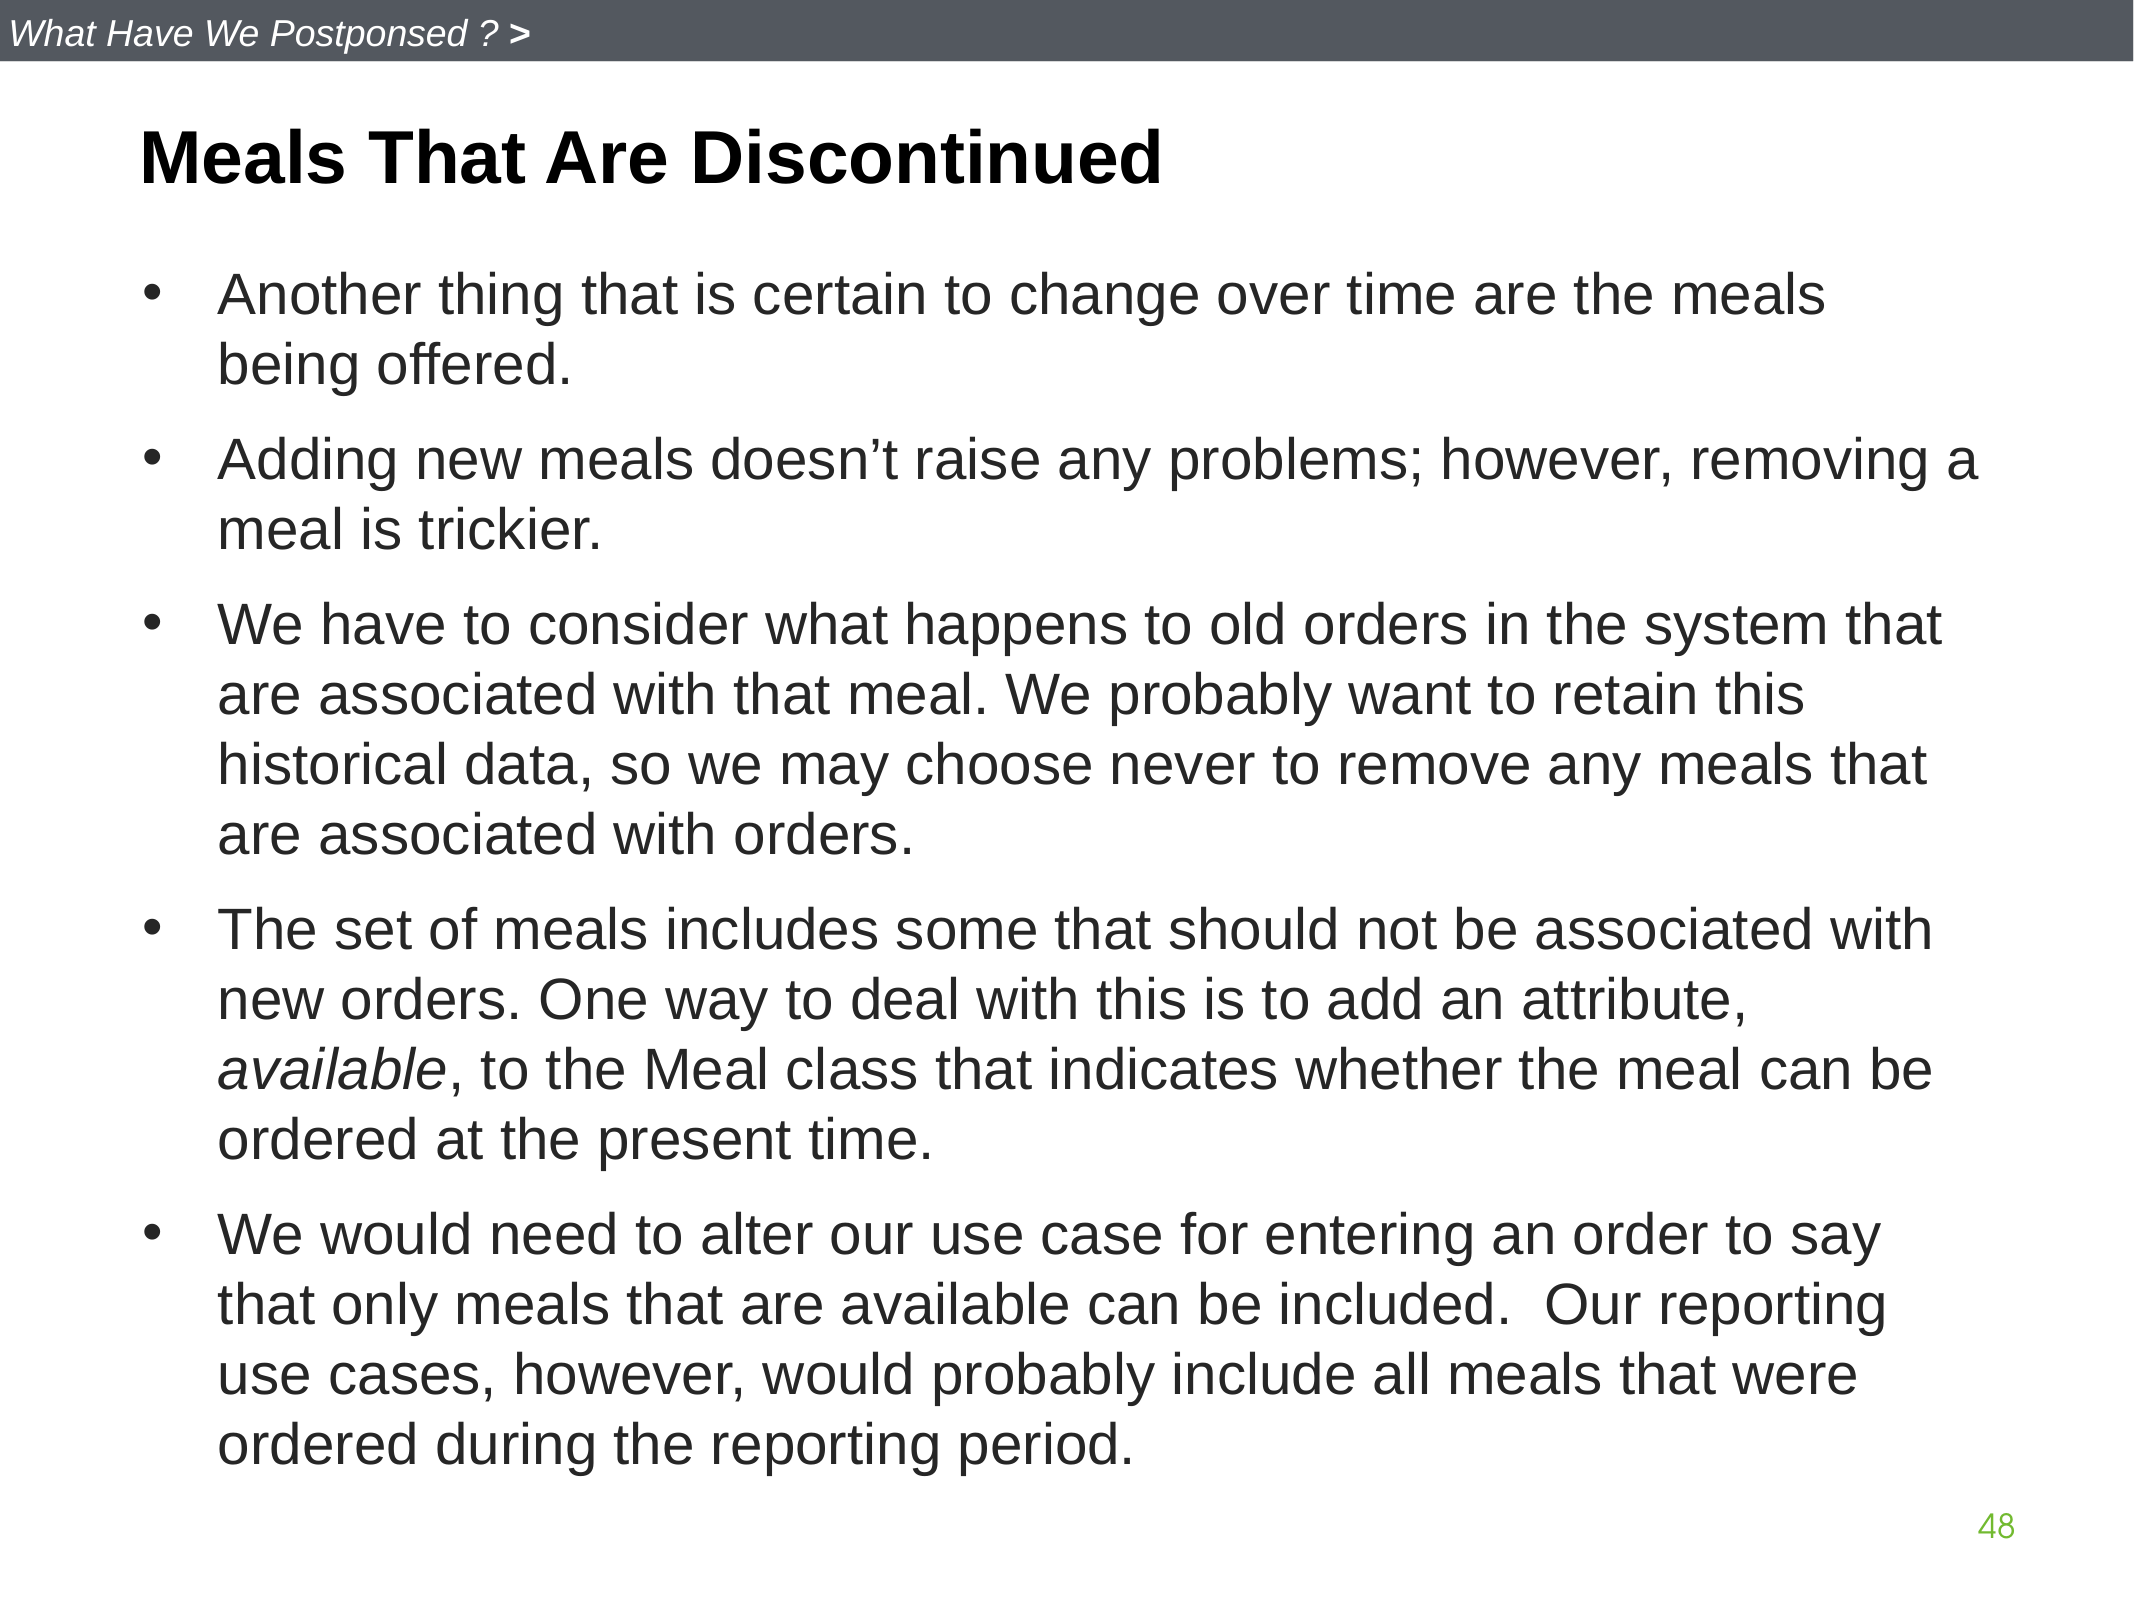

What Have We Postponsed ? >
Meals That Are Discontinued
Another thing that is certain to change over time are the meals being offered.
Adding new meals doesn’t raise any problems; however, removing a meal is trickier.
We have to consider what happens to old orders in the system that are associated with that meal. We probably want to retain this historical data, so we may choose never to remove any meals that are associated with orders.
The set of meals includes some that should not be associated with new orders. One way to deal with this is to add an attribute, available, to the Meal class that indicates whether the meal can be ordered at the present time.
We would need to alter our use case for entering an order to say that only meals that are available can be included.  Our reporting use cases, however, would probably include all meals that were ordered during the reporting period.
48